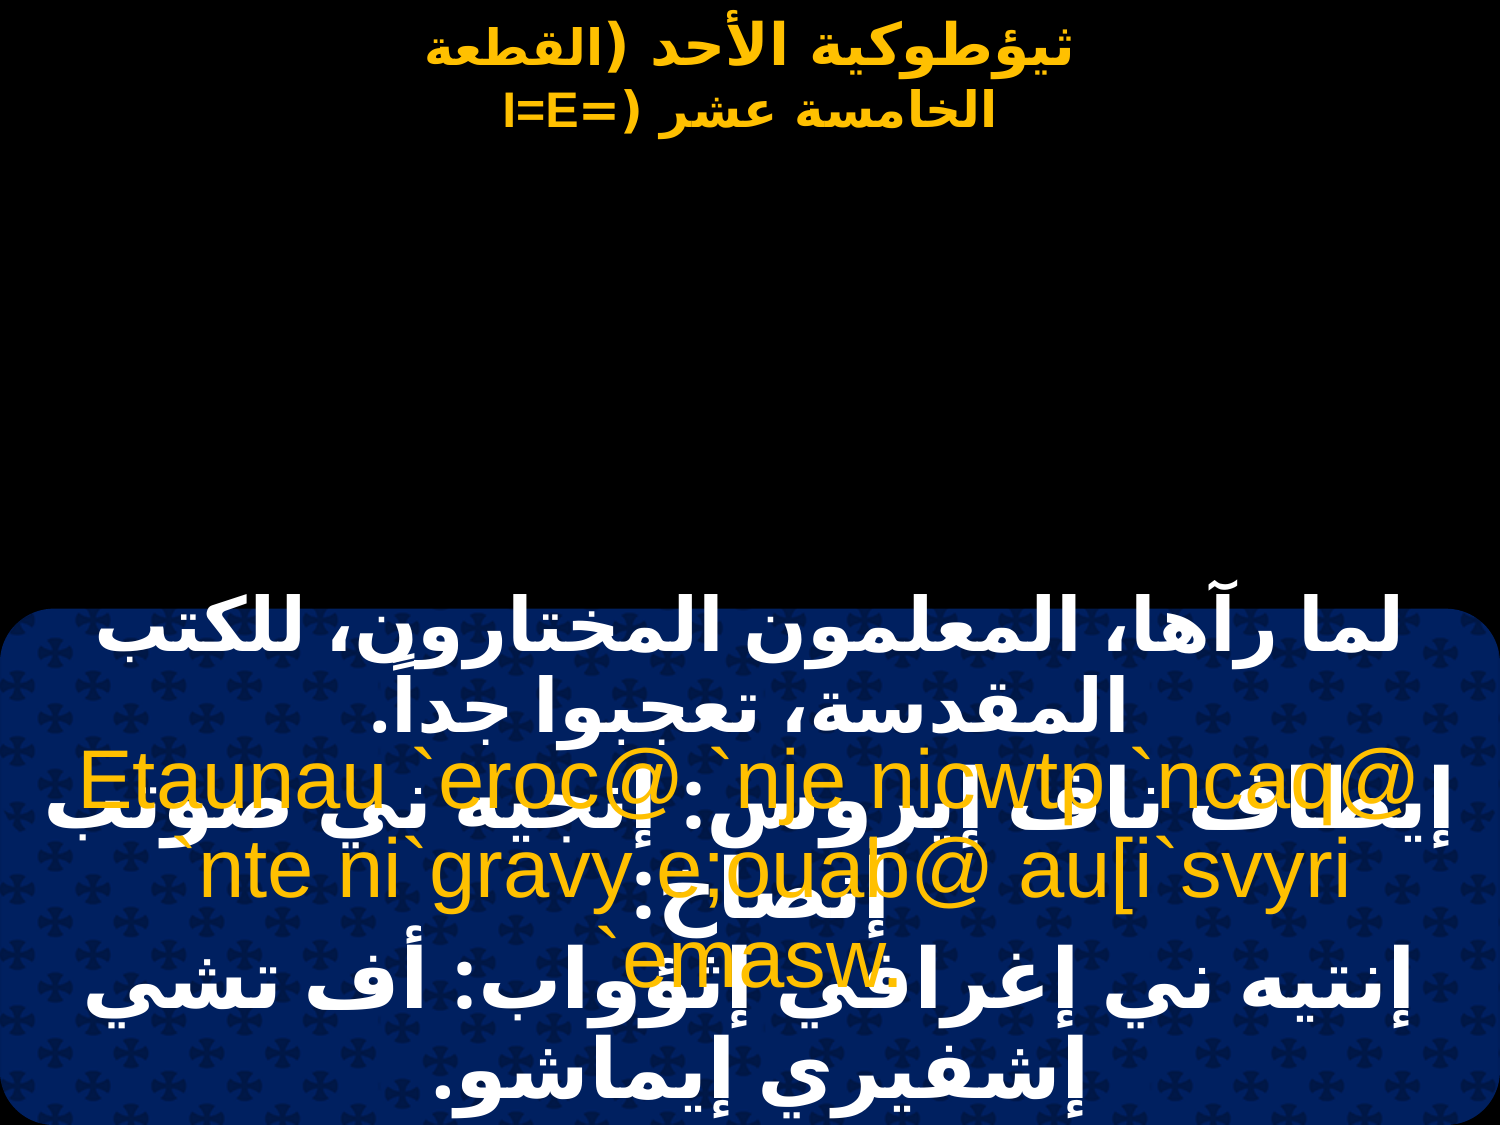

لما رآها، المعلمون المختارون، للكتب المقدسة، تعجبوا جداً.
Etaunau `eroc@ `nje nicwtp `ncaq@
 `nte ni`gravy e;ouab@ au[i`svyri `emasw.
إيطاف ناف إيروس: إنجيه ني صوتب إنصاخ:
إنتيه ني إغرافي إثؤواب: أف تشي إشفيري إيماشو.